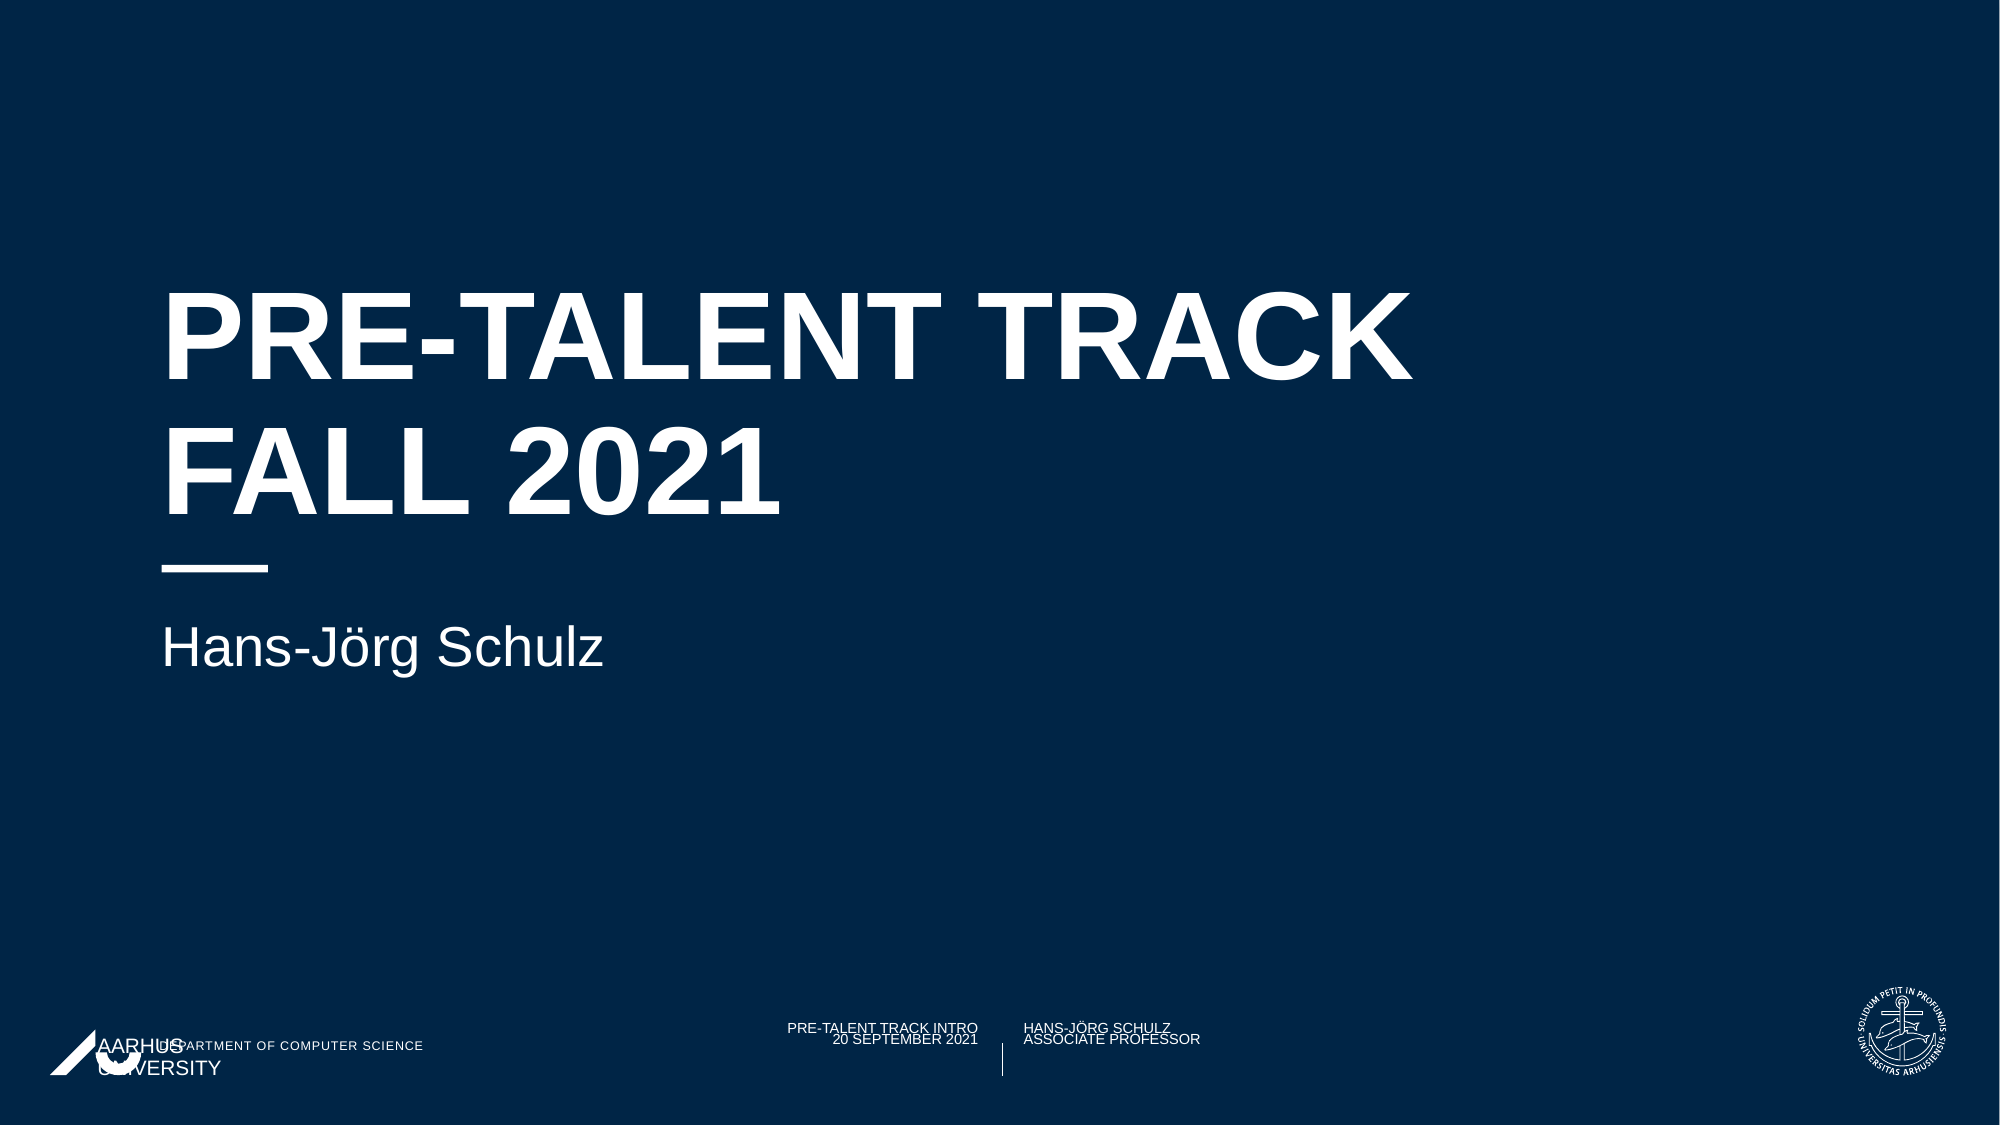

# Pre-Talent Track Fall 2021
Hans-Jörg Schulz